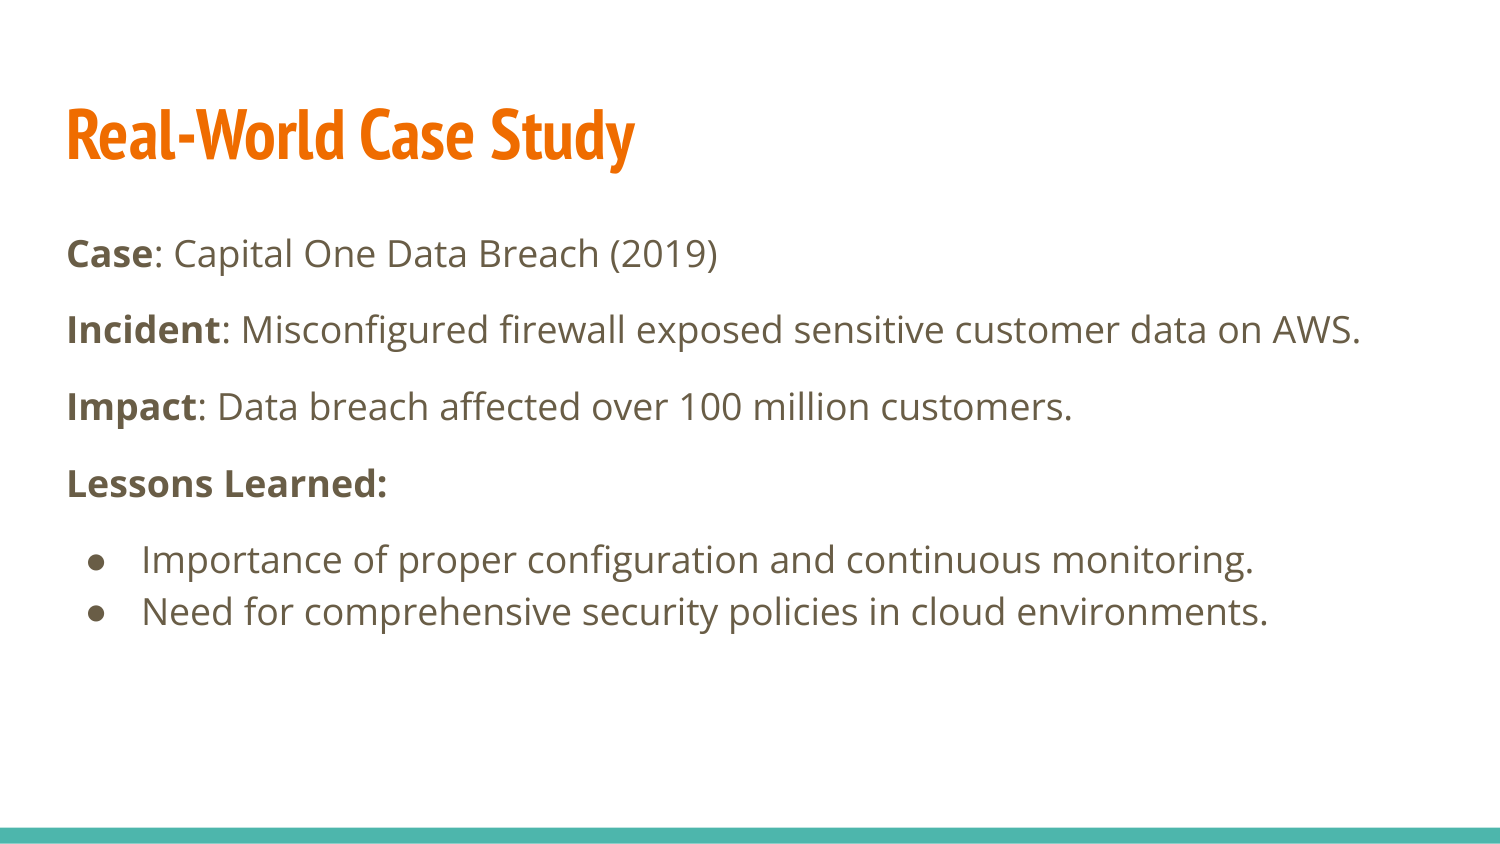

# Real-World Case Study
Case: Capital One Data Breach (2019)
Incident: Misconfigured firewall exposed sensitive customer data on AWS.
Impact: Data breach affected over 100 million customers.
Lessons Learned:
Importance of proper configuration and continuous monitoring.
Need for comprehensive security policies in cloud environments.